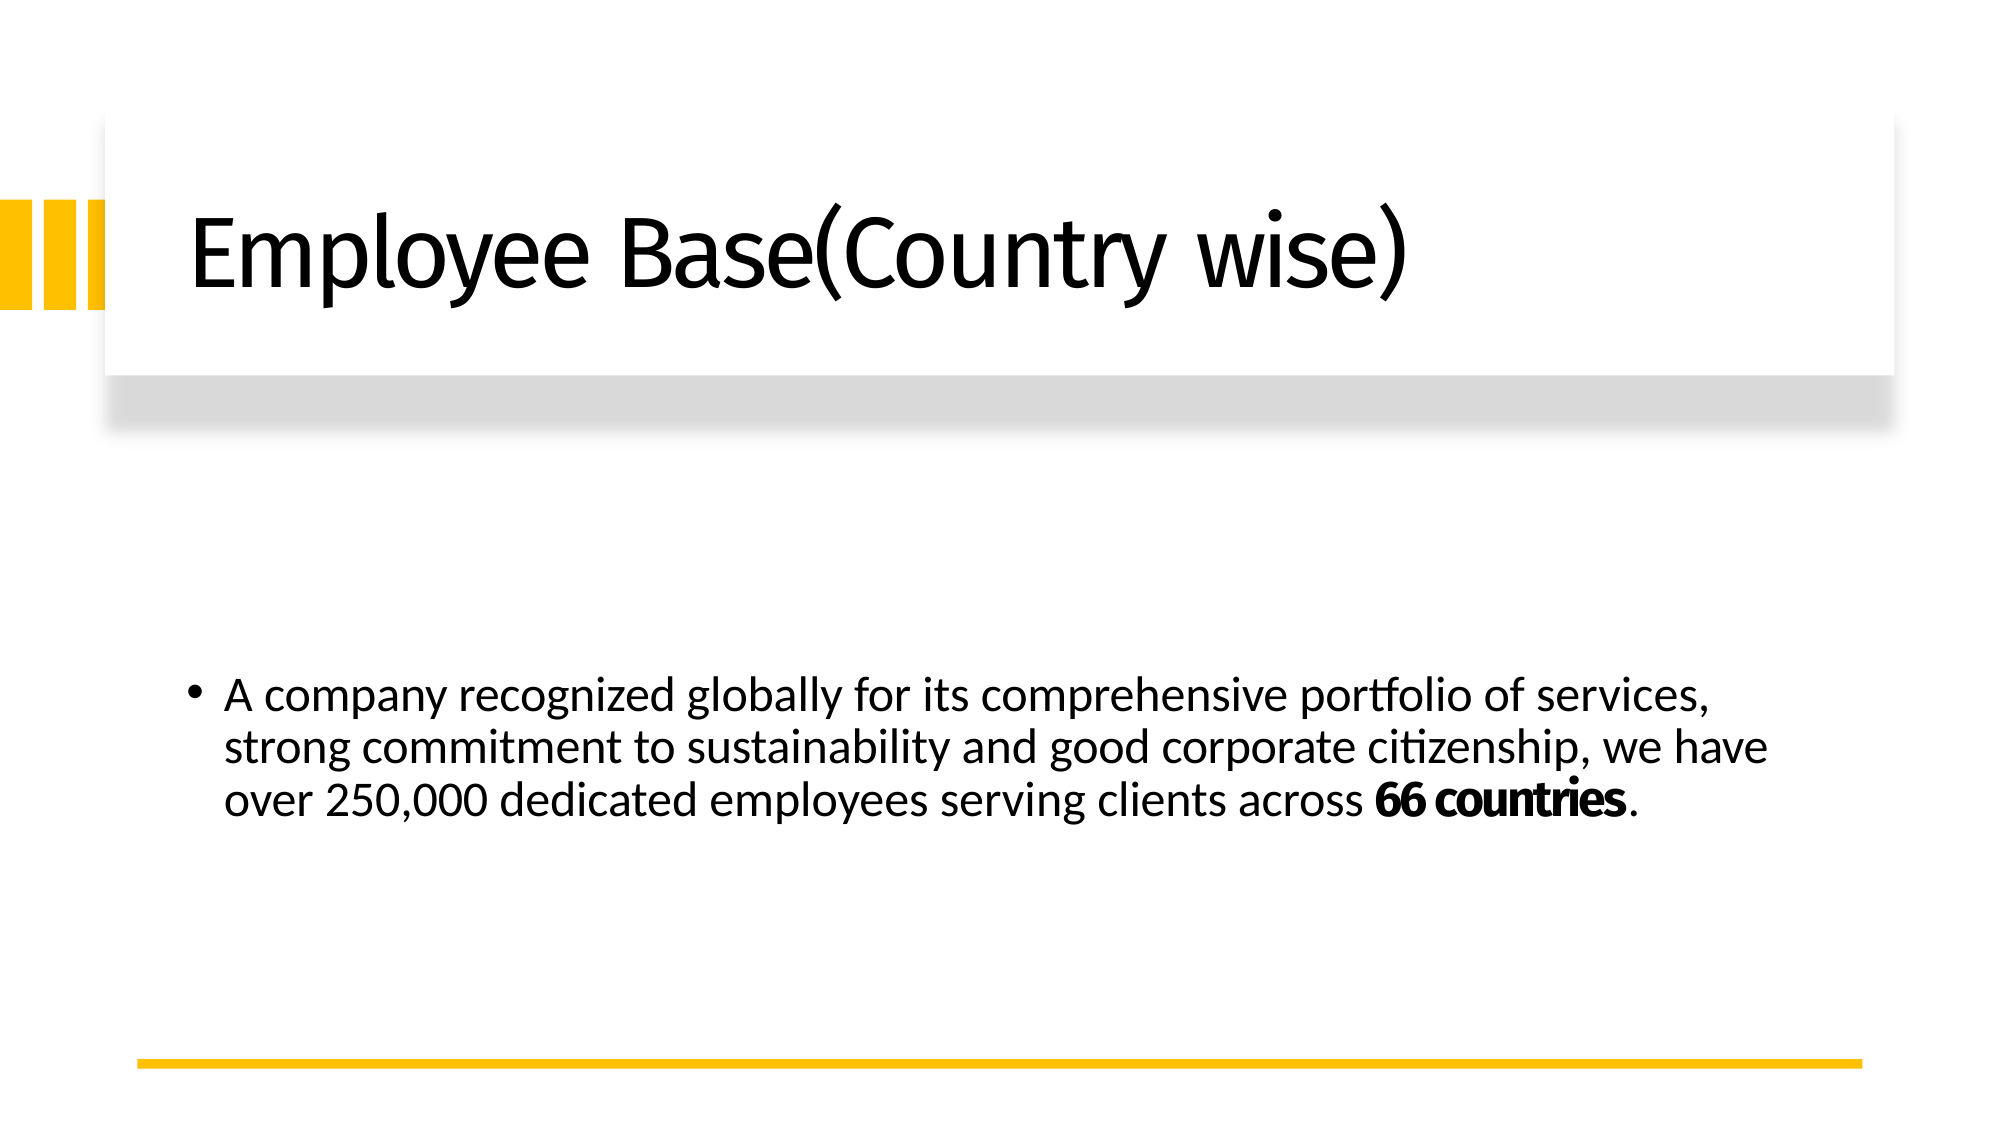

# Employee Base(Country wise)

A company recognized globally for its comprehensive portfolio of services,  strong commitment to sustainability and good corporate citizenship, we have  over 250,000 dedicated employees serving clients across 66 countries.